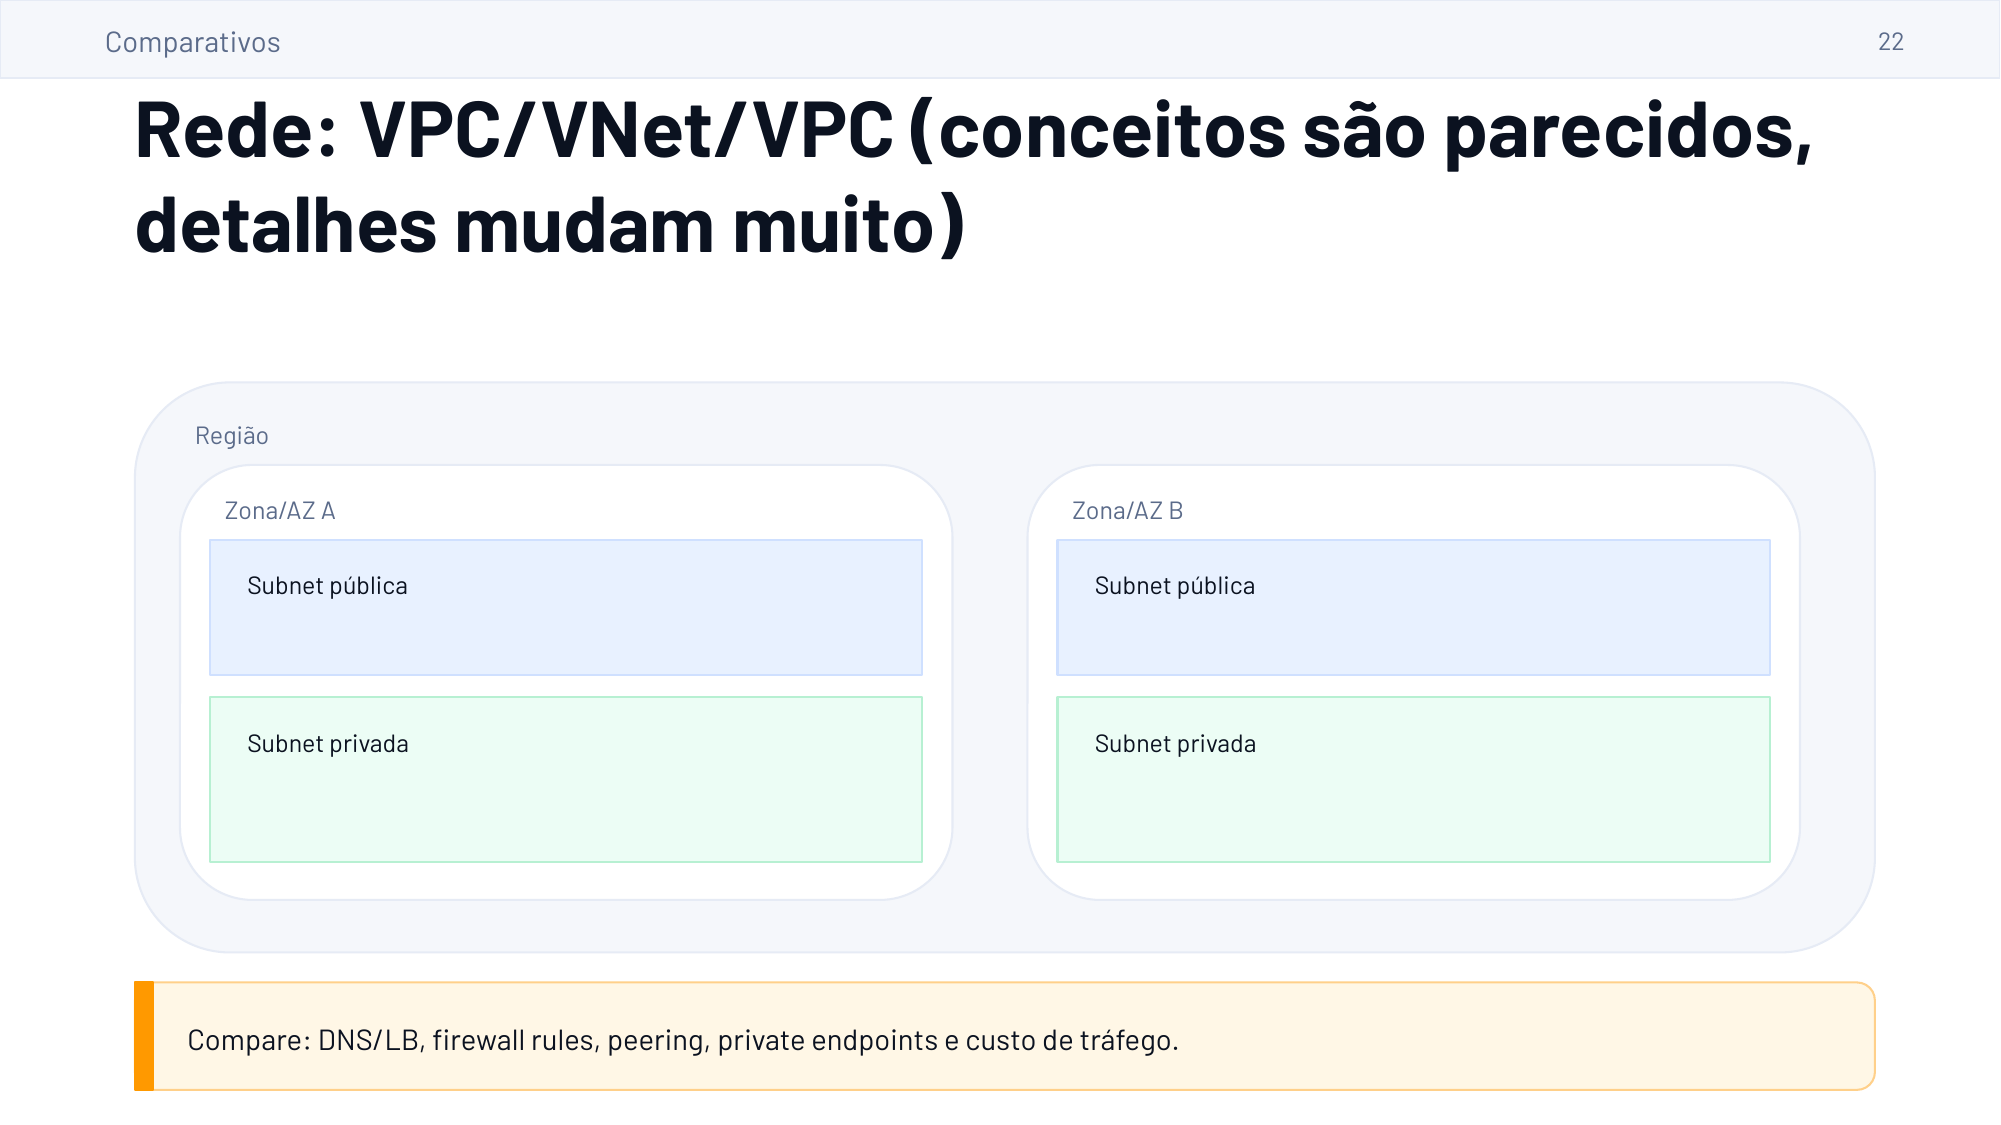

Comparativos
22
Rede: VPC/VNet/VPC (conceitos são parecidos, detalhes mudam muito)

Região

Zona/AZ A
Zona/AZ B

Subnet pública
Subnet pública

Subnet privada
Subnet privada

Compare: DNS/LB, firewall rules, peering, private endpoints e custo de tráfego.